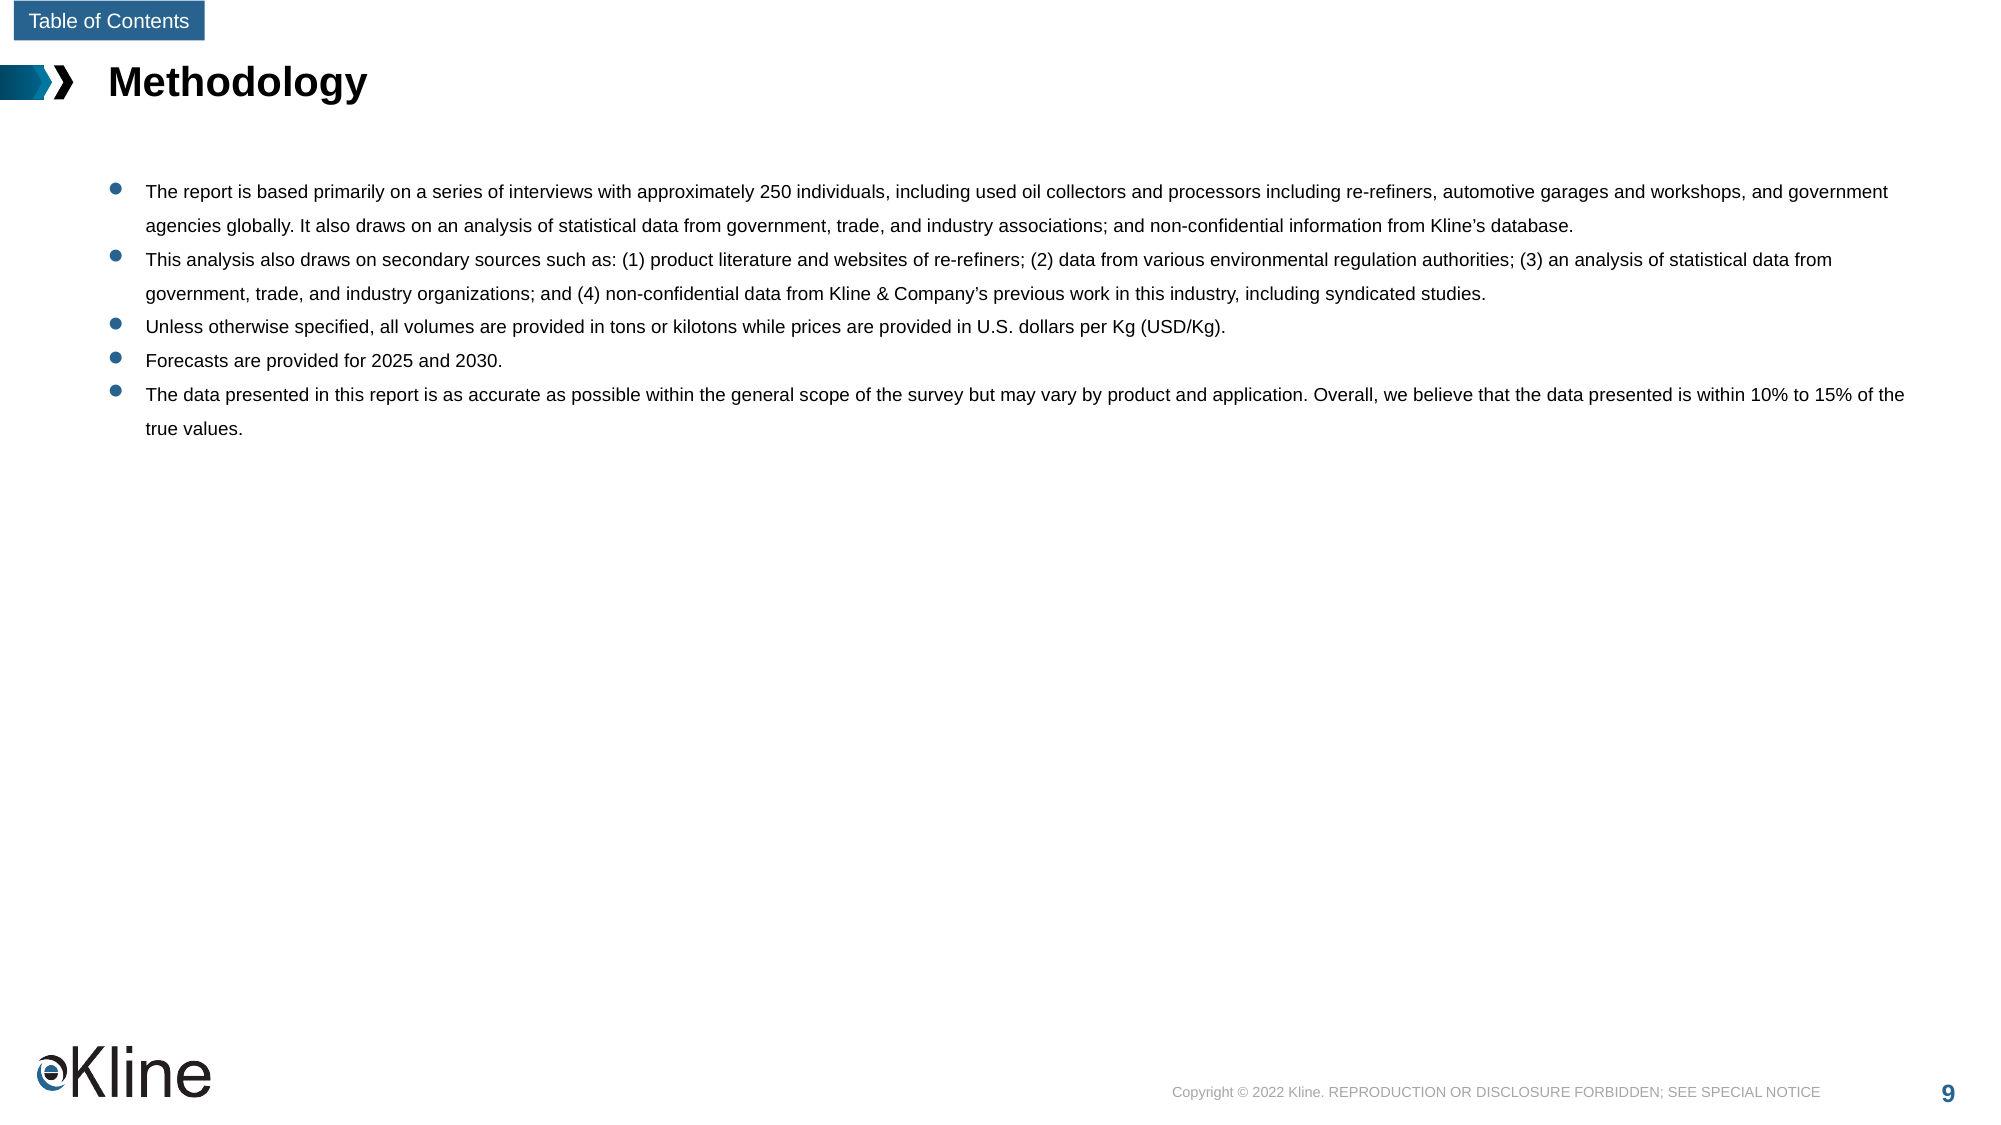

# Methodology
The report is based primarily on a series of interviews with approximately 250 individuals, including used oil collectors and processors including re-refiners, automotive garages and workshops, and government agencies globally. It also draws on an analysis of statistical data from government, trade, and industry associations; and non-confidential information from Kline’s database.
This analysis also draws on secondary sources such as: (1) product literature and websites of re-refiners; (2) data from various environmental regulation authorities; (3) an analysis of statistical data from government, trade, and industry organizations; and (4) non-confidential data from Kline & Company’s previous work in this industry, including syndicated studies.
Unless otherwise specified, all volumes are provided in tons or kilotons while prices are provided in U.S. dollars per Kg (USD/Kg).
Forecasts are provided for 2025 and 2030.
The data presented in this report is as accurate as possible within the general scope of the survey but may vary by product and application. Overall, we believe that the data presented is within 10% to 15% of the true values.